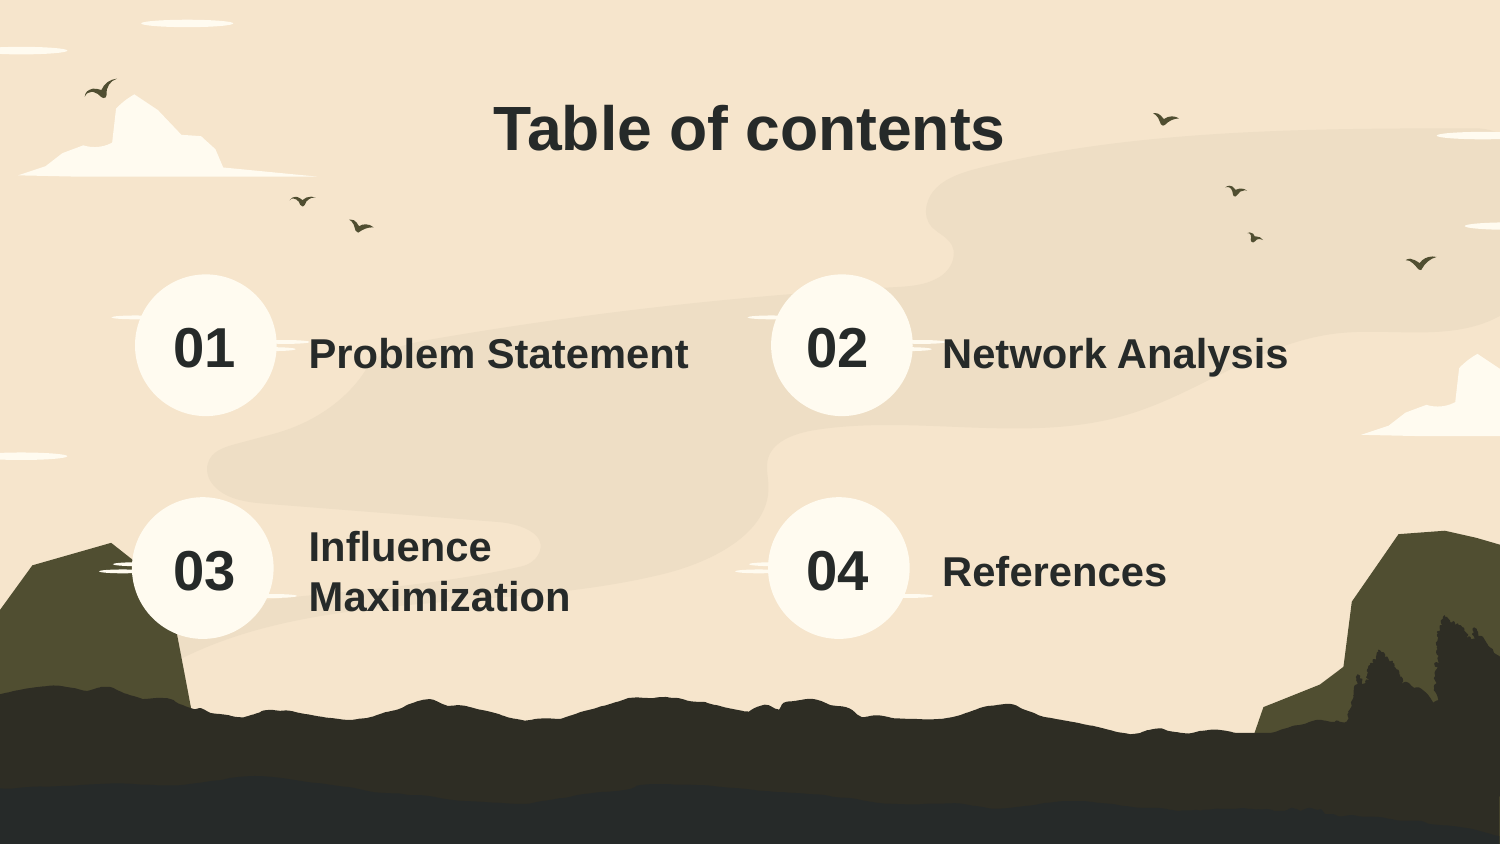

Table of contents

02
# Problem Statement
Network Analysis
01

Influence Maximization
References
03
04